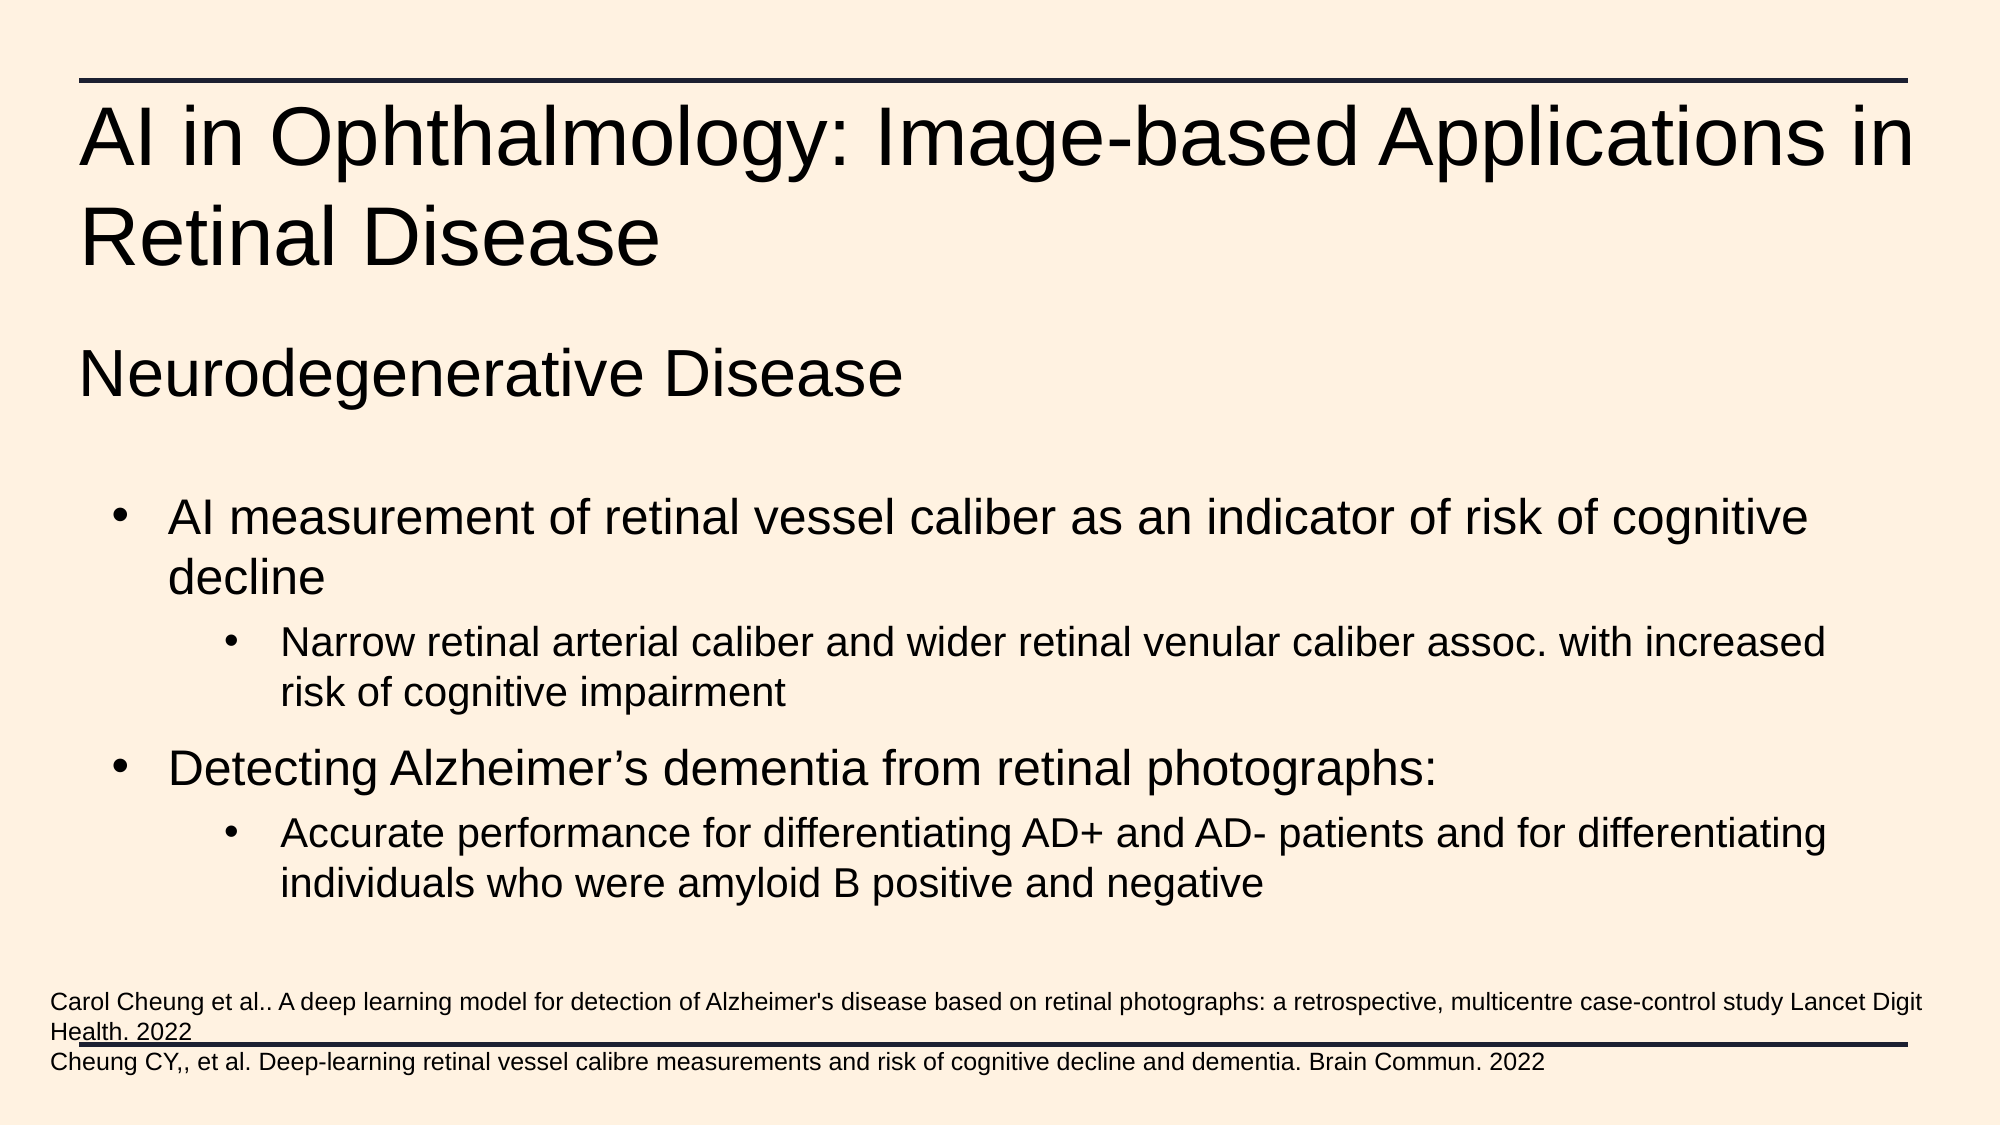

# AI in Ophthalmology: Image-based Applications in Retinal Disease
Neurodegenerative Disease
AI measurement of retinal vessel caliber as an indicator of risk of cognitive decline
Narrow retinal arterial caliber and wider retinal venular caliber assoc. with increased risk of cognitive impairment
Detecting Alzheimer’s dementia from retinal photographs:
Accurate performance for differentiating AD+ and AD- patients and for differentiating individuals who were amyloid B positive and negative

Carol Cheung et al.. A deep learning model for detection of Alzheimer's disease based on retinal photographs: a retrospective, multicentre case-control study Lancet Digit Health. 2022
Cheung CY,, et al. Deep-learning retinal vessel calibre measurements and risk of cognitive decline and dementia. Brain Commun. 2022